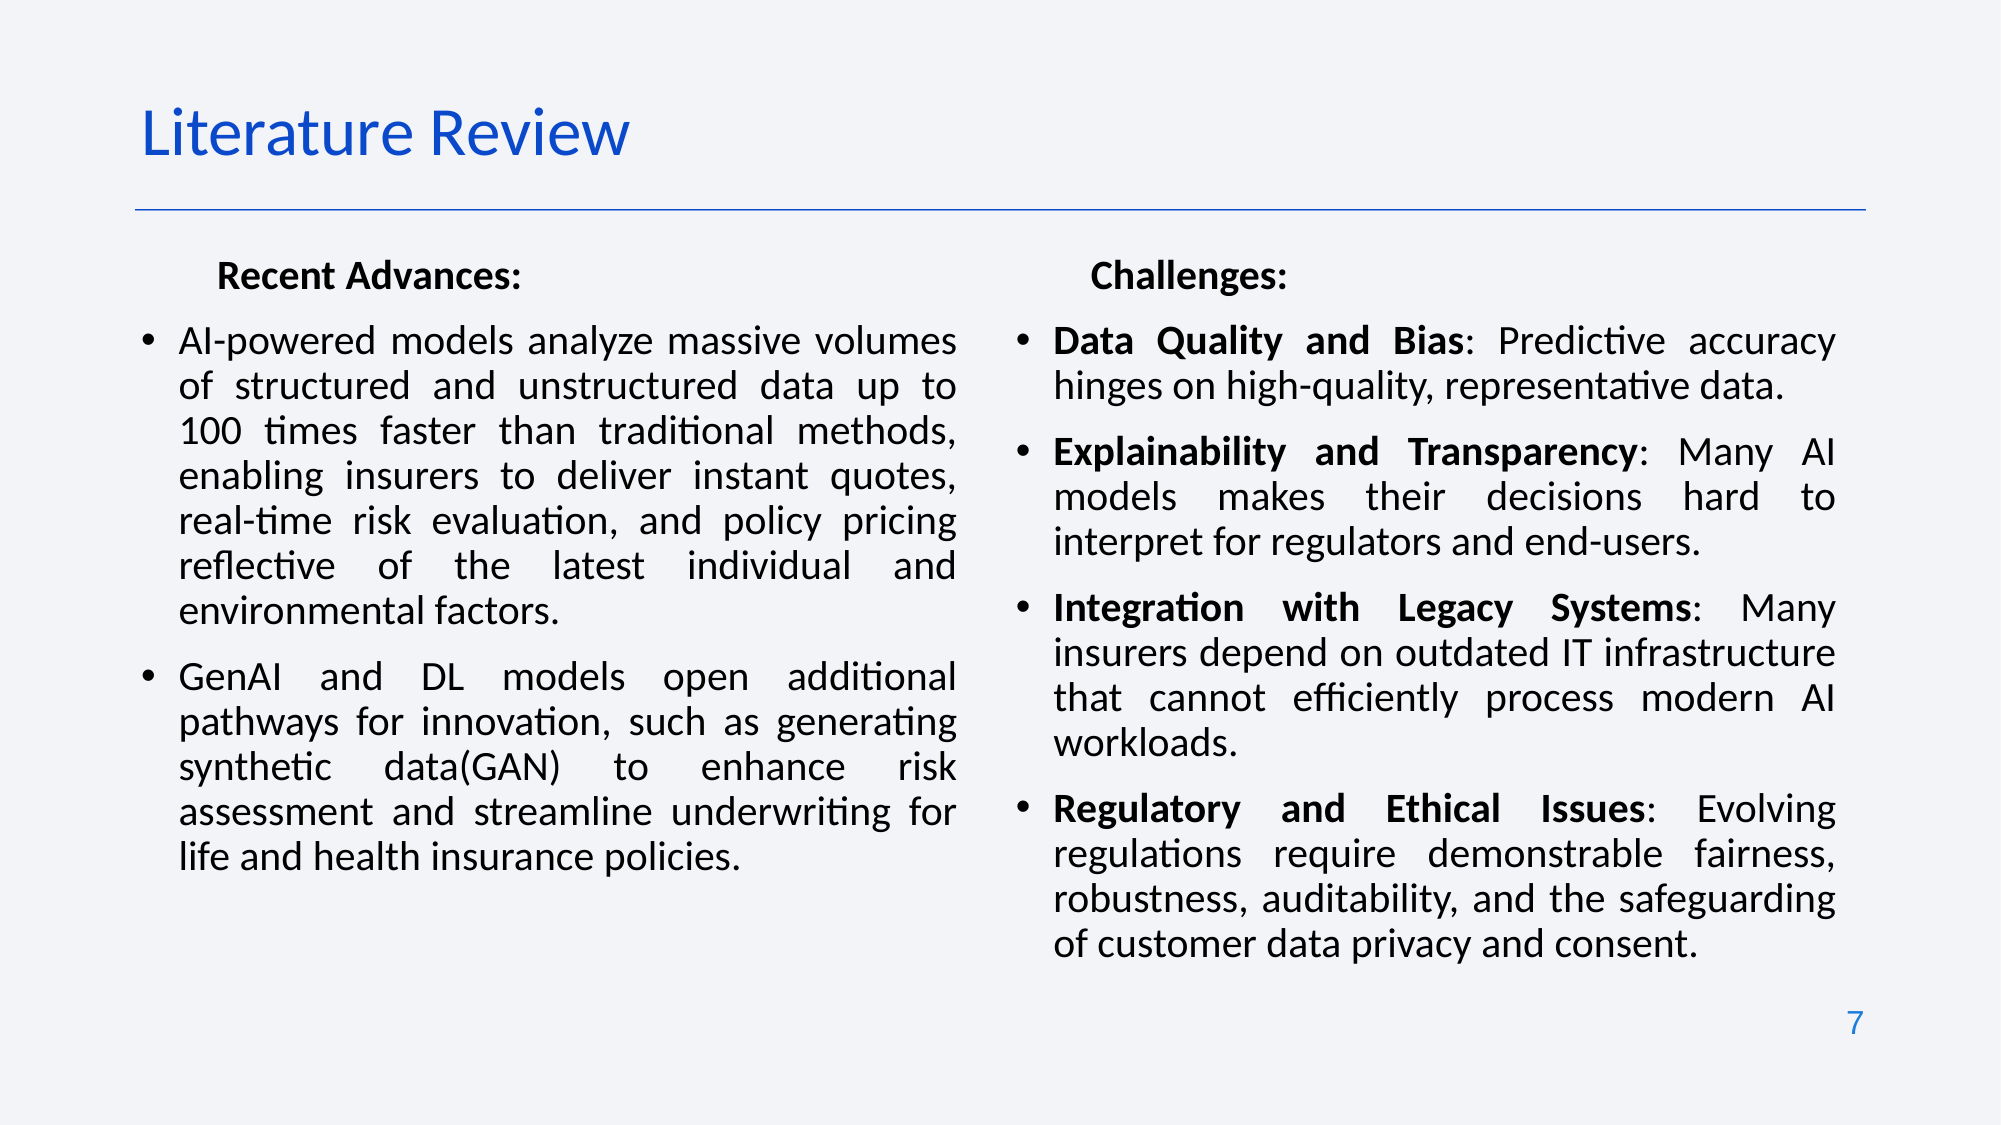

Literature Review
        Recent Advances:
AI-powered models analyze massive volumes of structured and unstructured data up to 100 times faster than traditional methods, enabling insurers to deliver instant quotes, real-time risk evaluation, and policy pricing reflective of the latest individual and environmental factors.
GenAI and DL models open additional pathways for innovation, such as generating synthetic data(GAN) to enhance risk assessment and streamline underwriting for life and health insurance policies.
Challenges:
Data Quality and Bias: Predictive accuracy hinges on high-quality, representative data.
Explainability and Transparency: Many AI models makes their decisions hard to interpret for regulators and end-users.
Integration with Legacy Systems: Many insurers depend on outdated IT infrastructure that cannot efficiently process modern AI workloads.
Regulatory and Ethical Issues: Evolving regulations require demonstrable fairness, robustness, auditability, and the safeguarding of customer data privacy and consent.

7